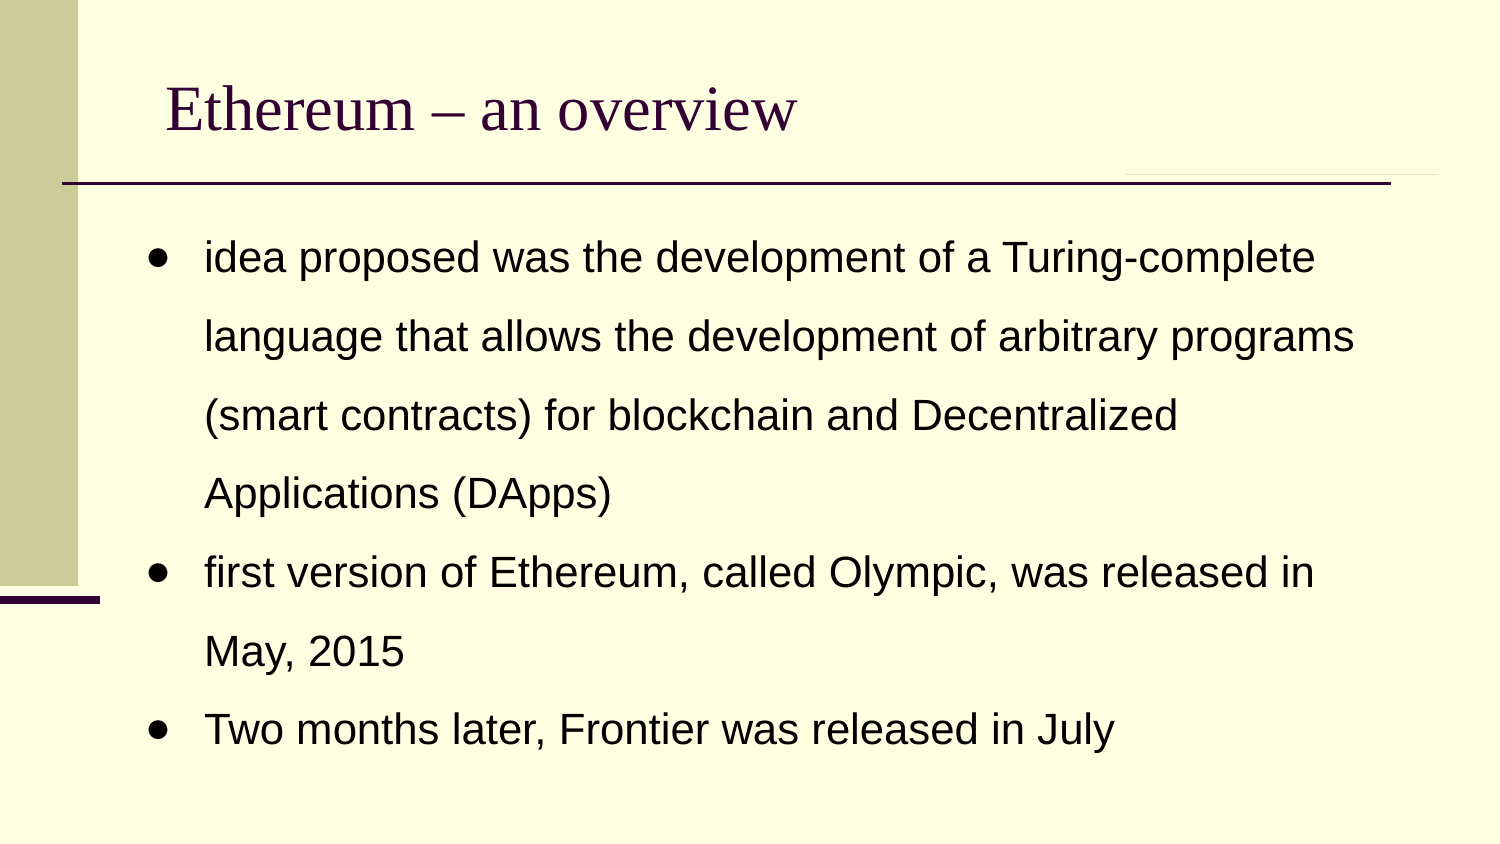

# Ethereum – an overview
idea proposed was the development of a Turing-complete language that allows the development of arbitrary programs (smart contracts) for blockchain and Decentralized Applications (DApps)
first version of Ethereum, called Olympic, was released in May, 2015
Two months later, Frontier was released in July